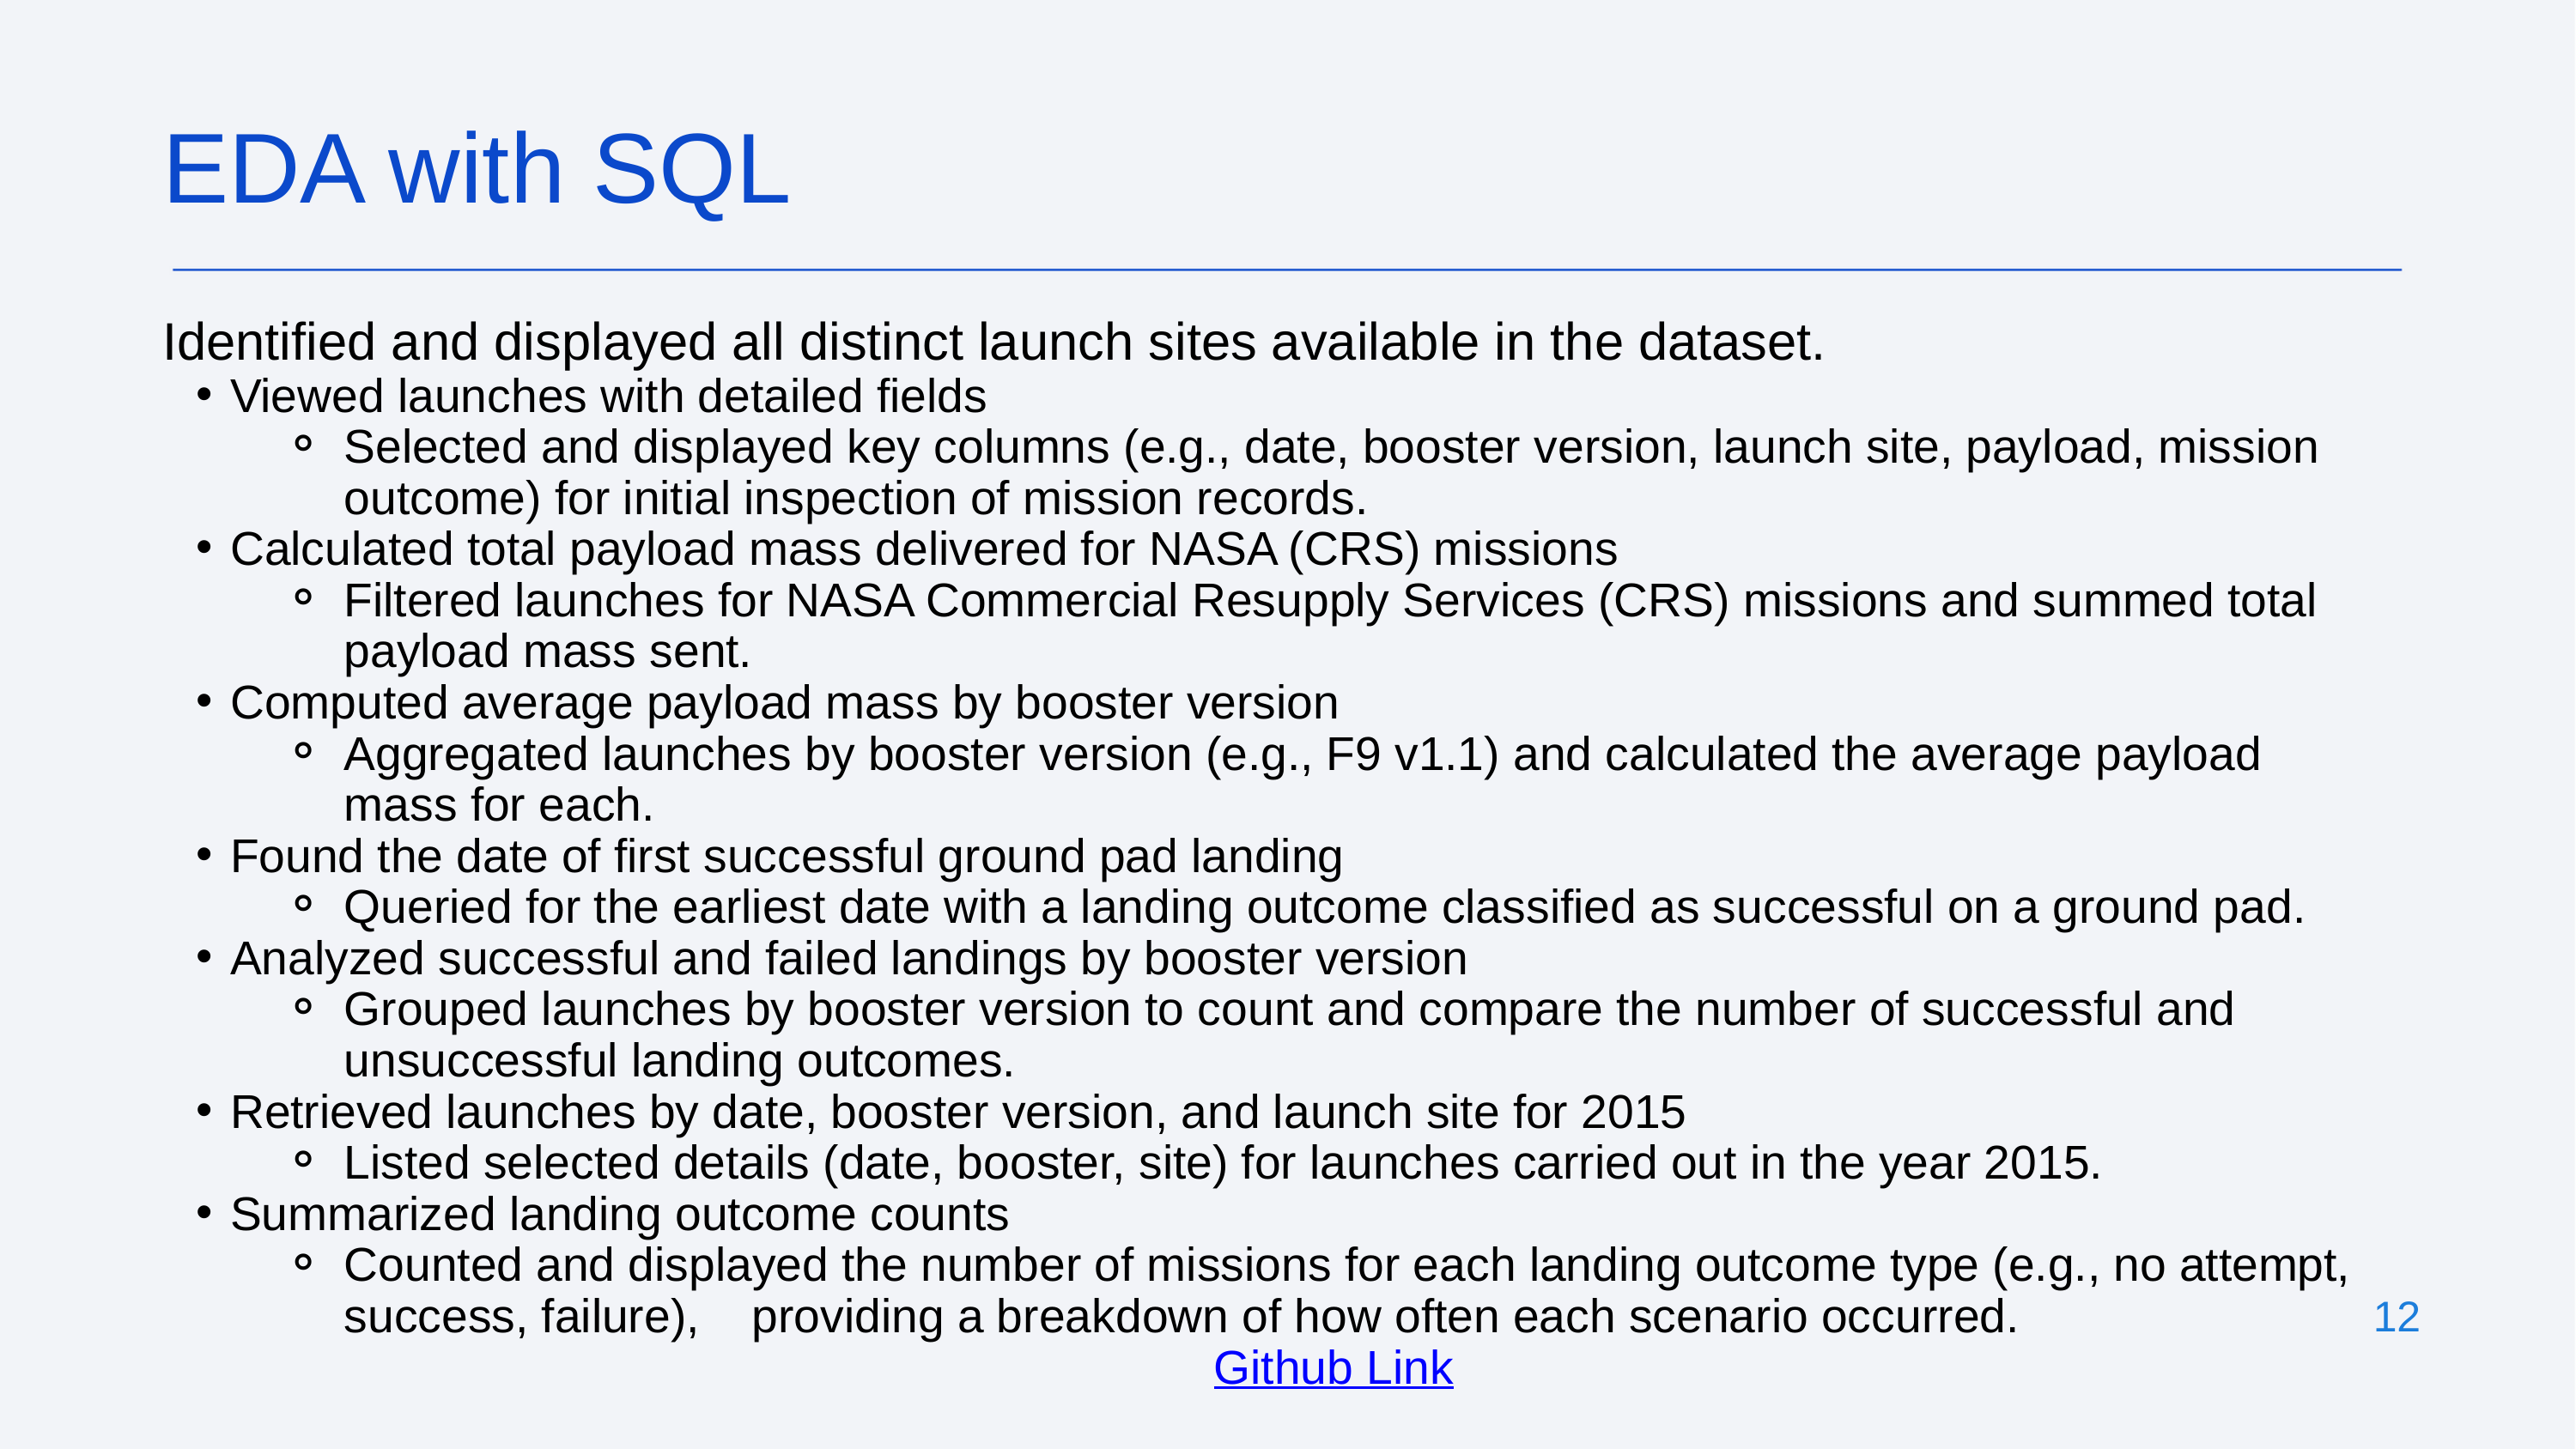

EDA with SQL
Identified and displayed all distinct launch sites available in the dataset.
Viewed launches with detailed fields
Selected and displayed key columns (e.g., date, booster version, launch site, payload, mission outcome) for initial inspection of mission records.
Calculated total payload mass delivered for NASA (CRS) missions
Filtered launches for NASA Commercial Resupply Services (CRS) missions and summed total payload mass sent.
Computed average payload mass by booster version
Aggregated launches by booster version (e.g., F9 v1.1) and calculated the average payload mass for each.
Found the date of first successful ground pad landing
Queried for the earliest date with a landing outcome classified as successful on a ground pad.
Analyzed successful and failed landings by booster version
Grouped launches by booster version to count and compare the number of successful and unsuccessful landing outcomes.
Retrieved launches by date, booster version, and launch site for 2015
Listed selected details (date, booster, site) for launches carried out in the year 2015.
Summarized landing outcome counts
Counted and displayed the number of missions for each landing outcome type (e.g., no attempt, success, failure),    providing a breakdown of how often each scenario occurred.
Github Link

12